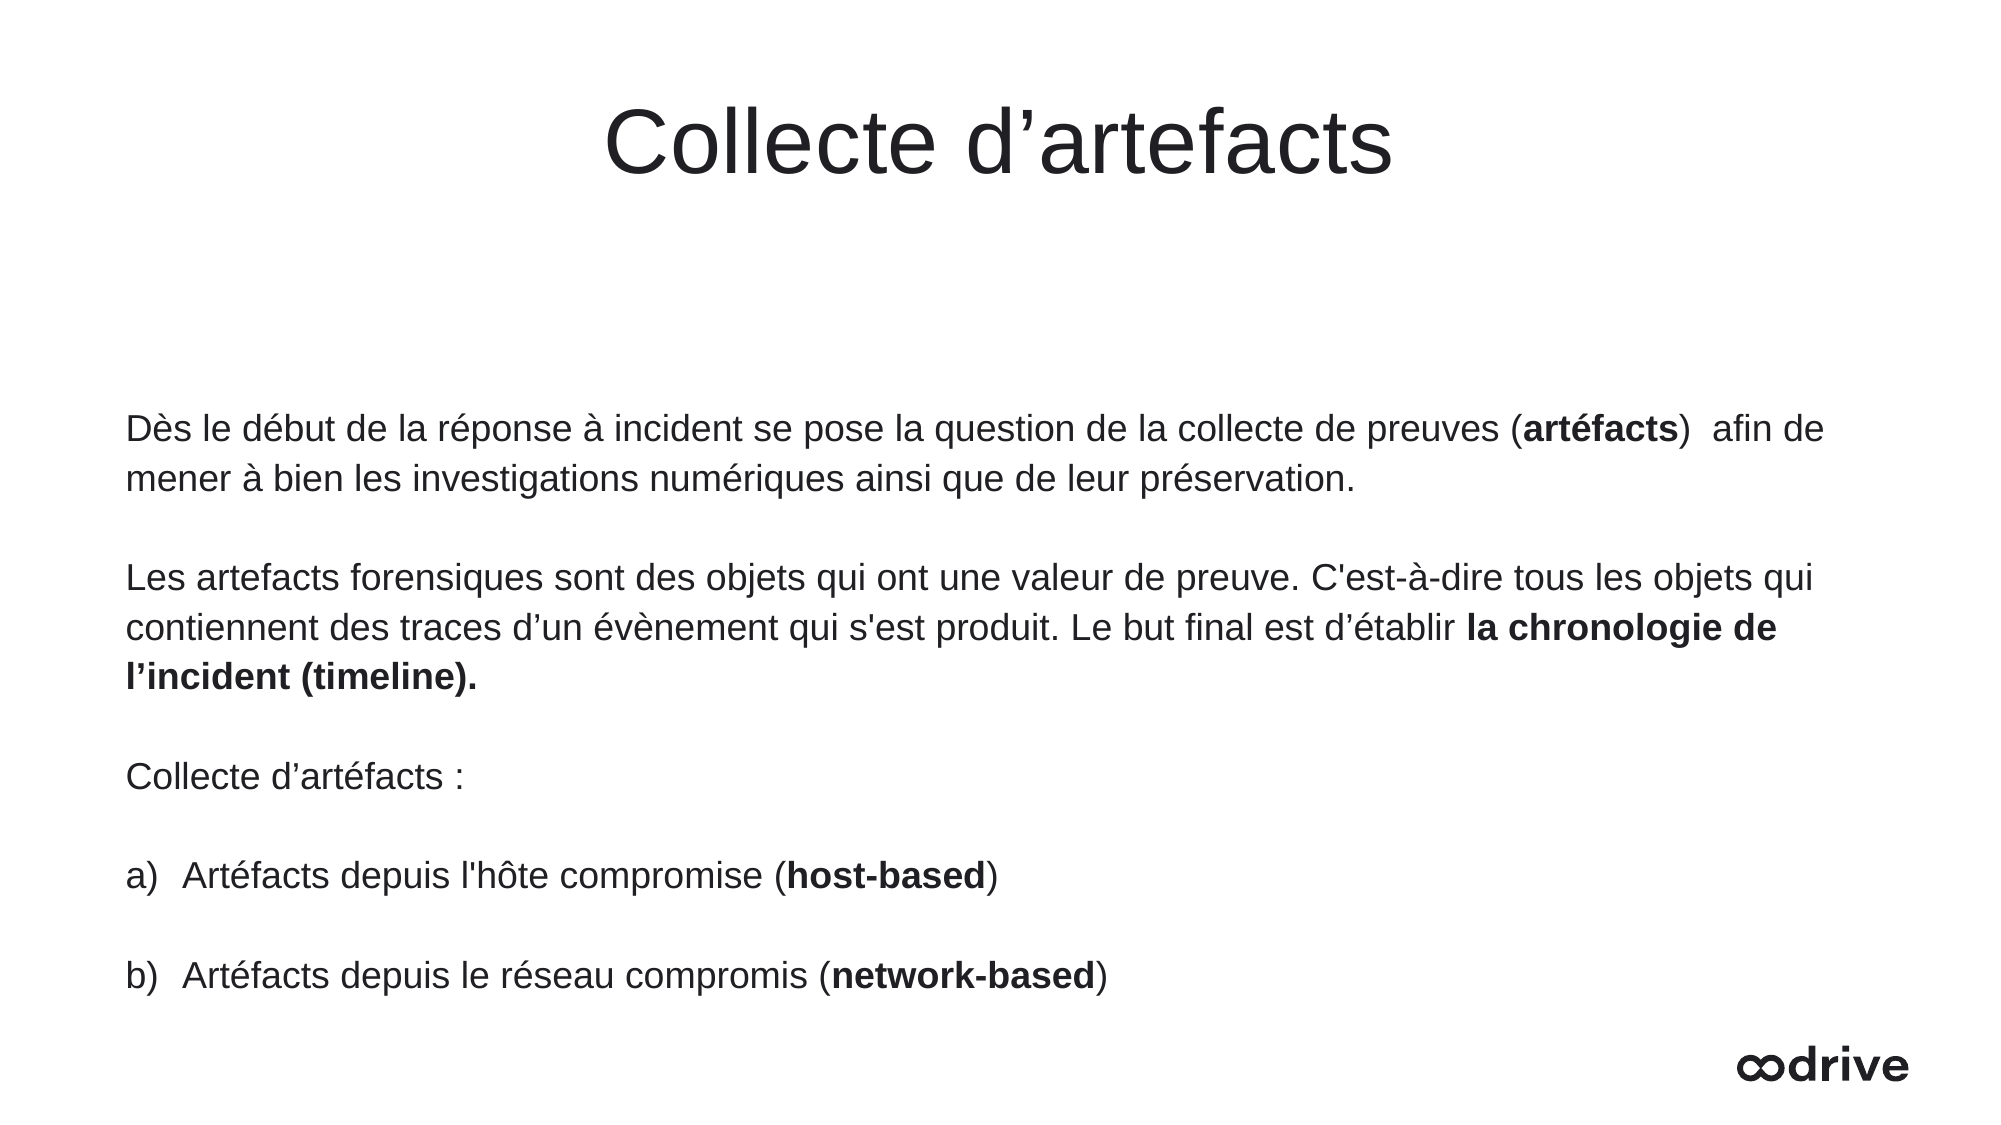

# Collecte d’artefacts

Dès le début de la réponse à incident se pose la question de la collecte de preuves (artéfacts)  afin de mener à bien les investigations numériques ainsi que de leur préservation.
Les artefacts forensiques sont des objets qui ont une valeur de preuve. C'est-à-dire tous les objets qui contiennent des traces d’un évènement qui s'est produit. Le but final est d’établir la chronologie de l’incident (timeline).
Collecte d’artéfacts :
Artéfacts depuis l'hôte compromise (host-based)
Artéfacts depuis le réseau compromis (network-based)